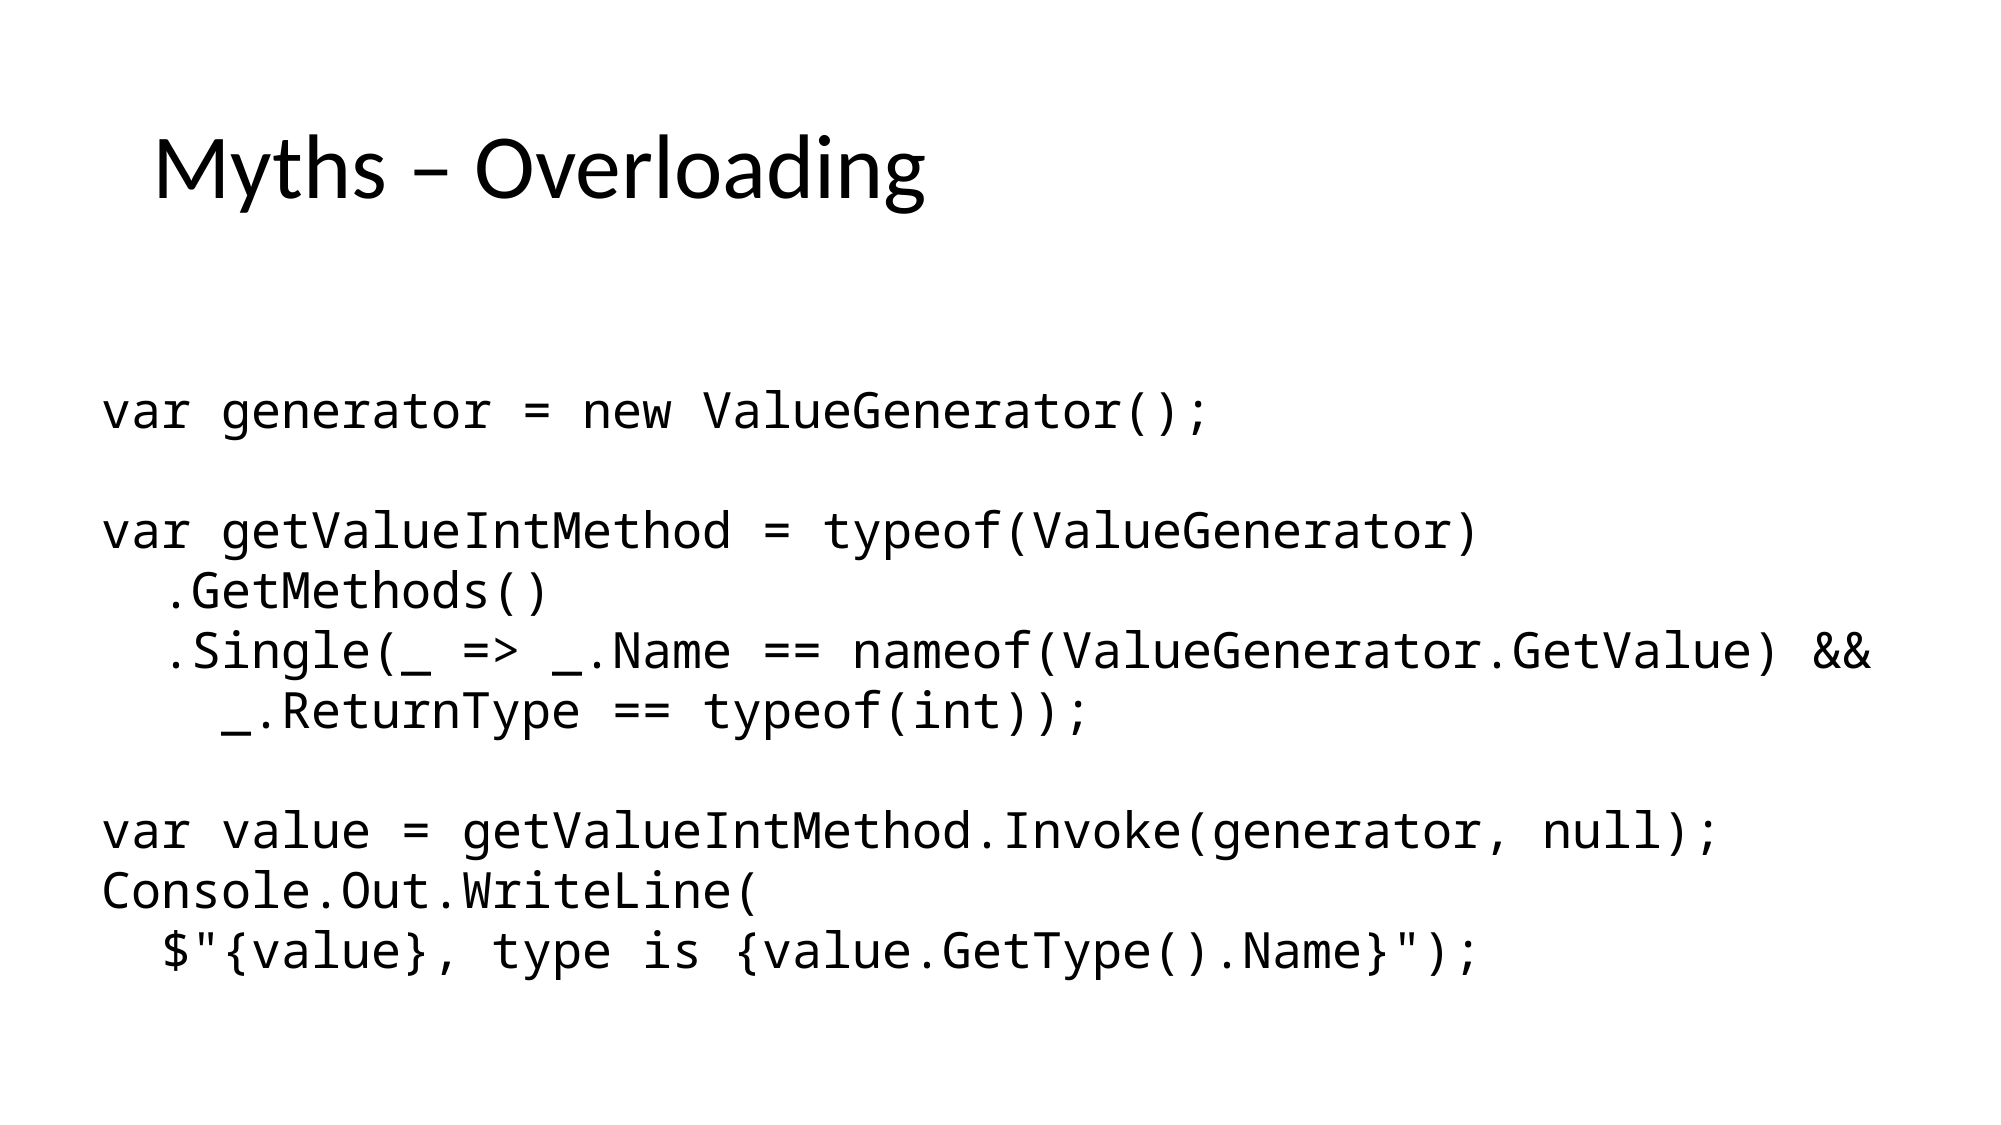

# Myths – Overloading
var generator = new ValueGenerator();

var getValueIntMethod = typeof(ValueGenerator)
  .GetMethods()
  .Single(_ => _.Name == nameof(ValueGenerator.GetValue) &&
    _.ReturnType == typeof(int));

var value = getValueIntMethod.Invoke(generator, null);
Console.Out.WriteLine(
  $"{value}, type is {value.GetType().Name}");